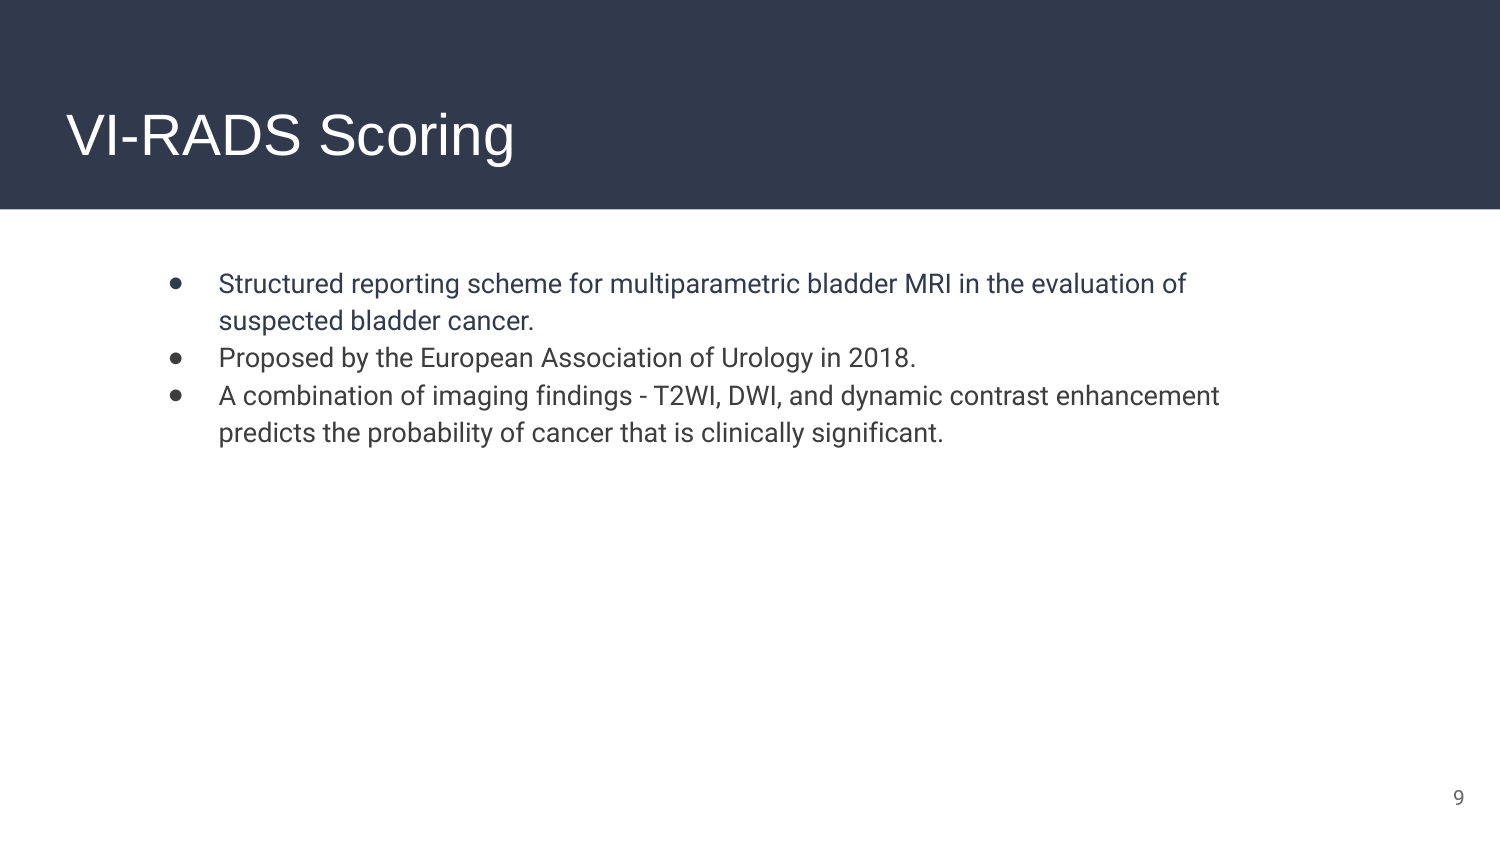

# VI-RADS Scoring
Structured reporting scheme for multiparametric bladder MRI in the evaluation of suspected bladder cancer.
Proposed by the European Association of Urology in 2018.
A combination of imaging findings - T2WI, DWI, and dynamic contrast enhancement predicts the probability of cancer that is clinically significant.
9